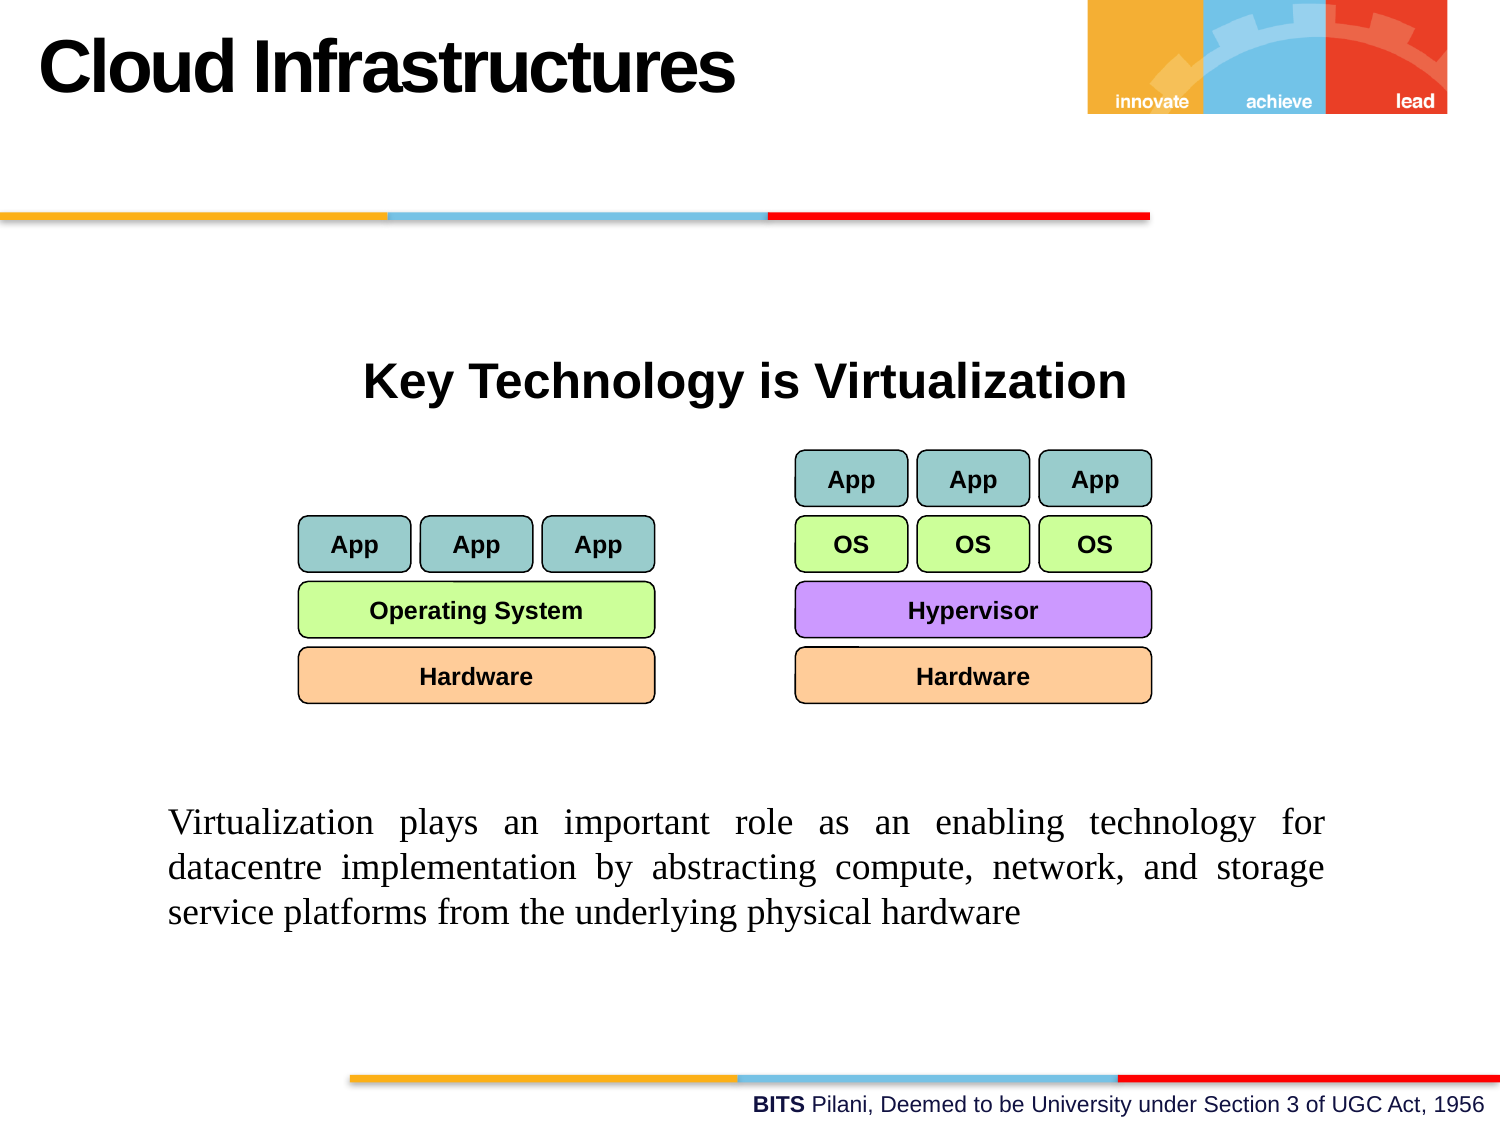

Cloud Infrastructures
Key Technology is Virtualization
App
App
App
OS
OS
OS
Hypervisor
Hardware
Virtualized Stack
App
App
App
Operating System
Hardware
Traditional Stack
Virtualization plays an important role as an enabling technology for datacentre implementation by abstracting compute, network, and storage service platforms from the underlying physical hardware